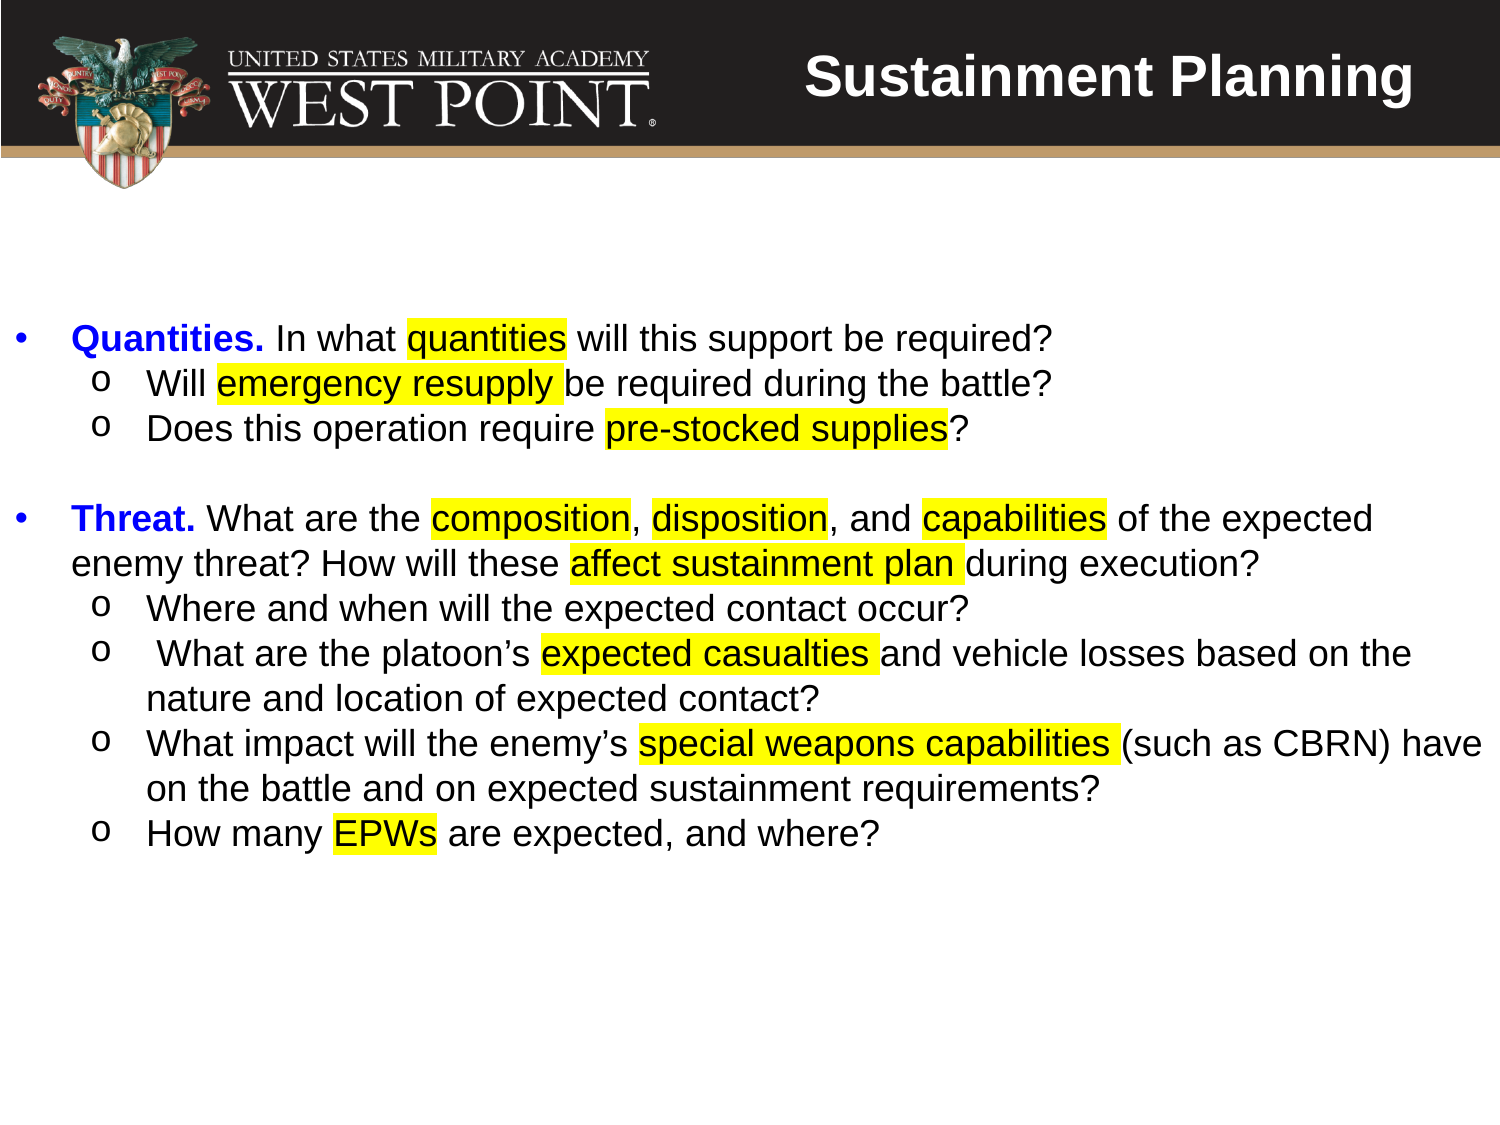

Sustainment Planning
Quantities. In what quantities will this support be required?
Will emergency resupply be required during the battle?
Does this operation require pre-stocked supplies?

Threat. What are the composition, disposition, and capabilities of the expected enemy threat? How will these affect sustainment plan during execution?
Where and when will the expected contact occur?
 What are the platoon’s expected casualties and vehicle losses based on the nature and location of expected contact?
What impact will the enemy’s special weapons capabilities (such as CBRN) have on the battle and on expected sustainment requirements?
How many EPWs are expected, and where?